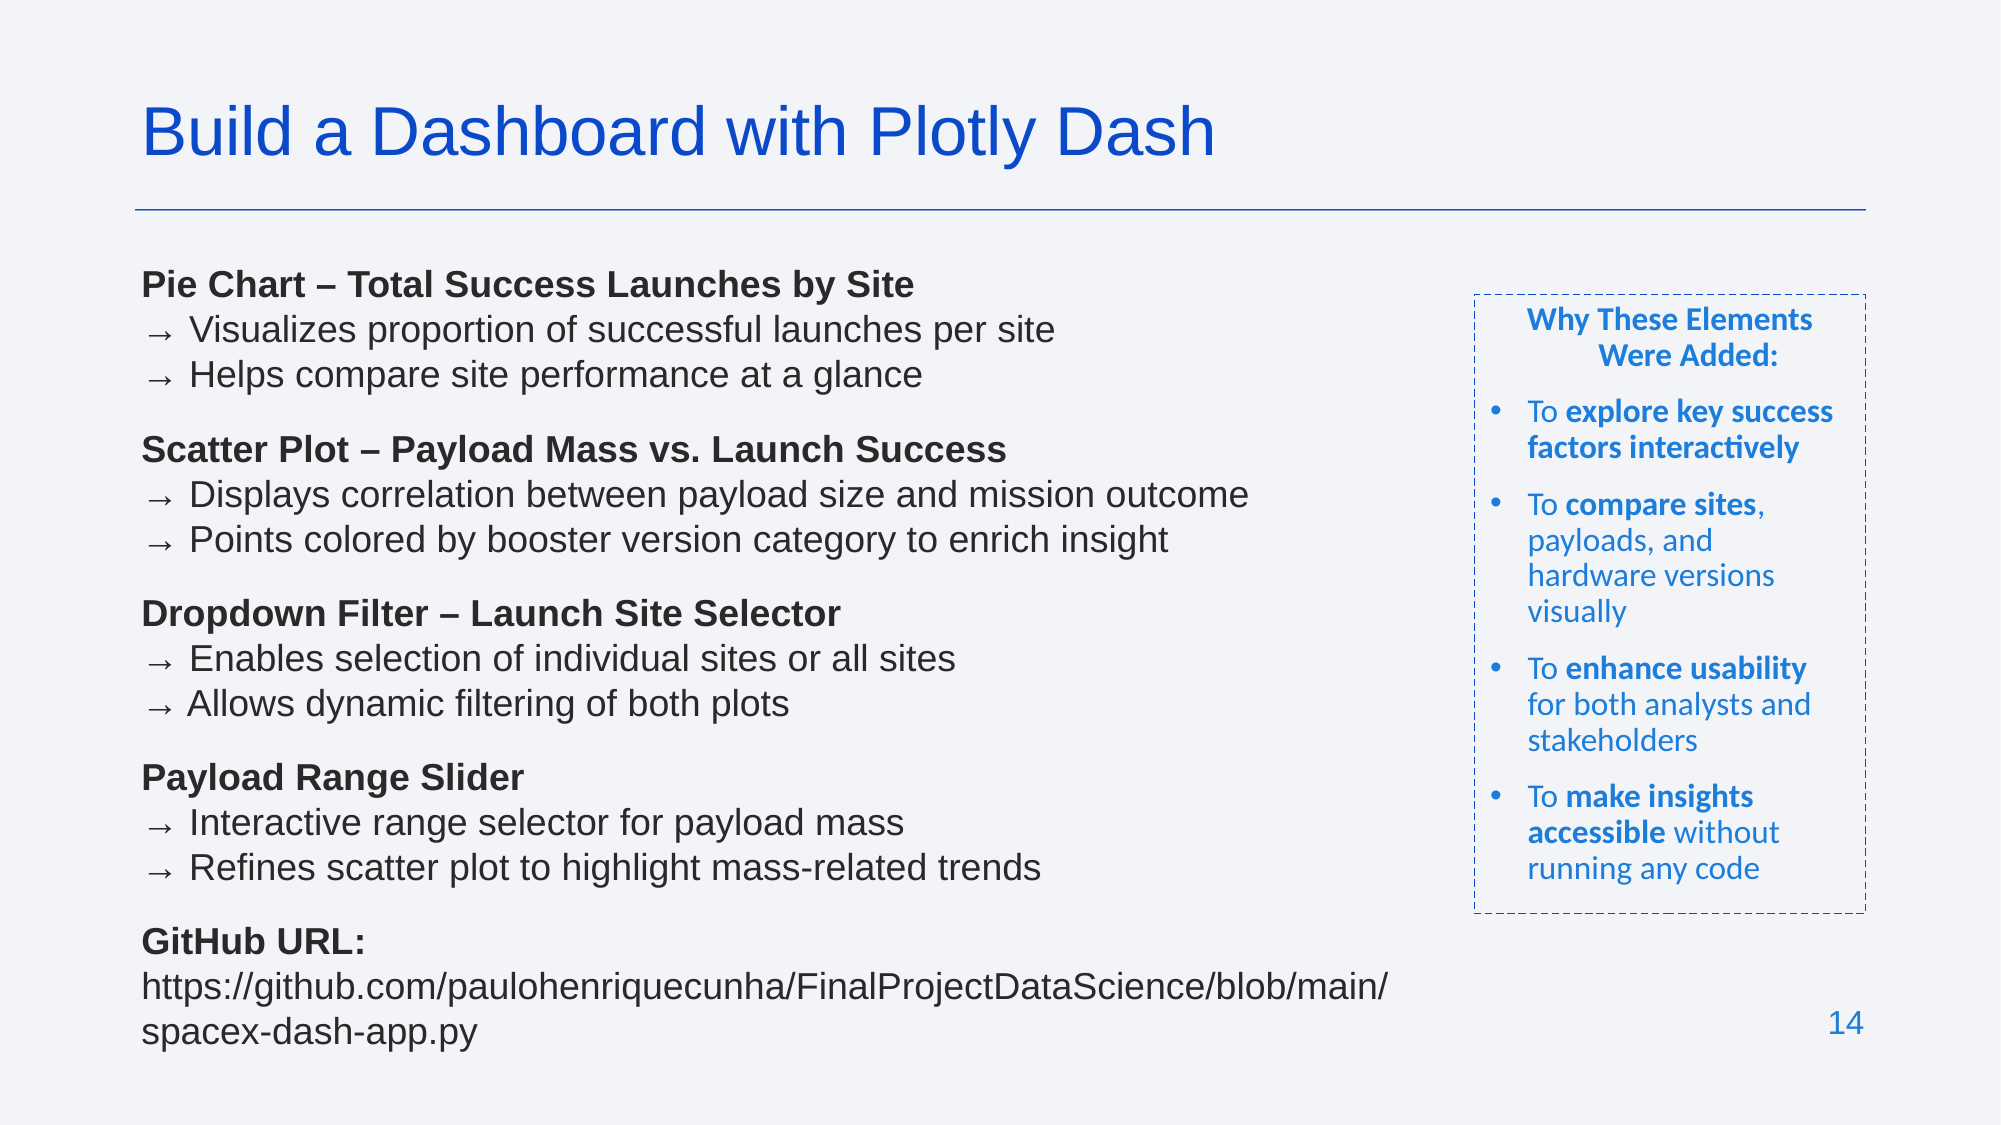

Build a Dashboard with Plotly Dash
Pie Chart – Total Success Launches by Site
→ Visualizes proportion of successful launches per site
→ Helps compare site performance at a glance
Scatter Plot – Payload Mass vs. Launch Success
→ Displays correlation between payload size and mission outcome
→ Points colored by booster version category to enrich insight
Dropdown Filter – Launch Site Selector
→ Enables selection of individual sites or all sites
→ Allows dynamic filtering of both plots
Payload Range Slider
→ Interactive range selector for payload mass
→ Refines scatter plot to highlight mass-related trends
GitHub URL: https://github.com/paulohenriquecunha/FinalProjectDataScience/blob/main/spacex-dash-app.py

Why These Elements Were Added:
To explore key success factors interactively
To compare sites, payloads, and hardware versions visually
To enhance usability for both analysts and stakeholders
To make insights accessible without running any code
14